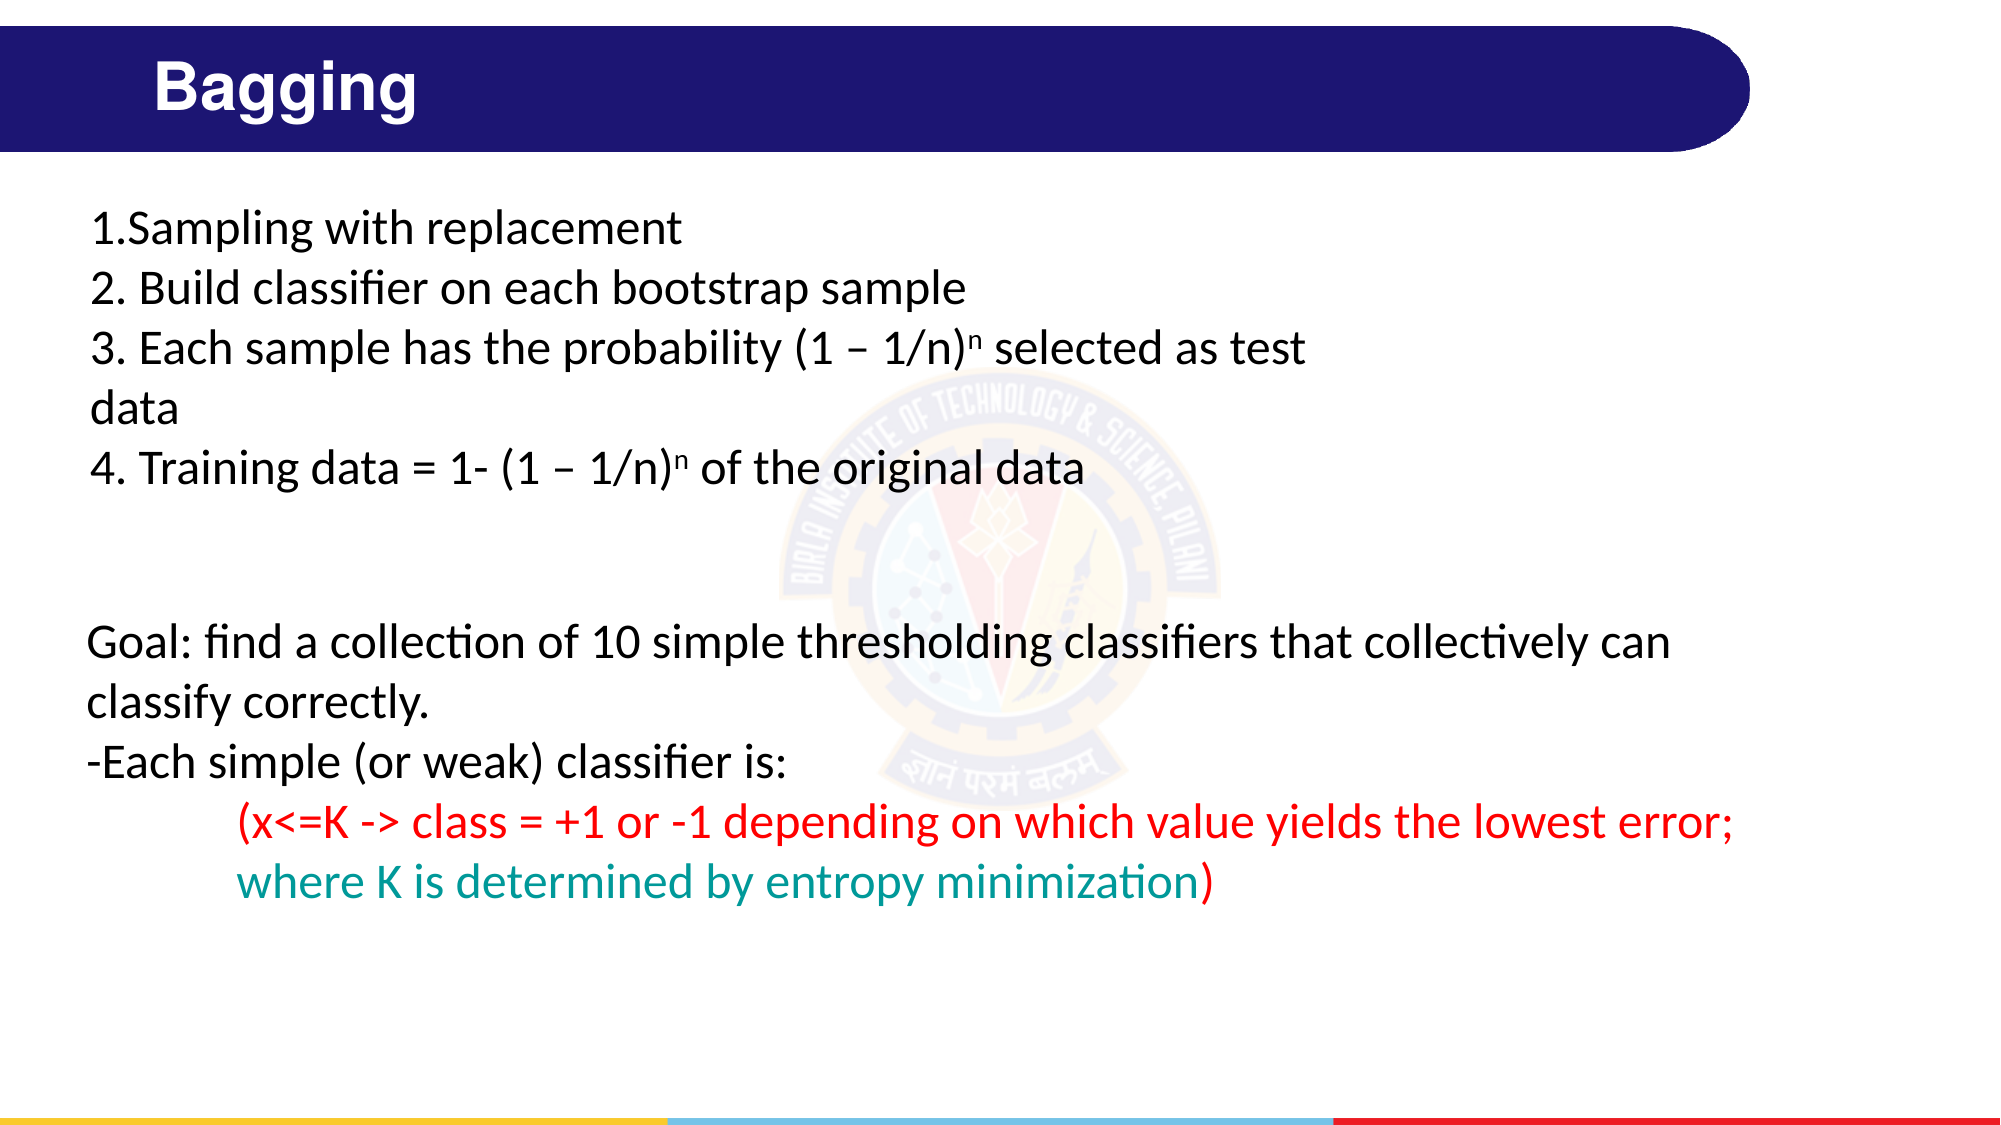

# Bagging
1.Sampling with replacement
2. Build classifier on each bootstrap sample
3. Each sample has the probability (1 – 1/n)n selected as test data
4. Training data = 1- (1 – 1/n)n of the original data

Goal: find a collection of 10 simple thresholding classifiers that collectively can classify correctly.
-Each simple (or weak) classifier is:
(x<=K -> class = +1 or -1 depending on which value yields the lowest error; where K is determined by entropy minimization)